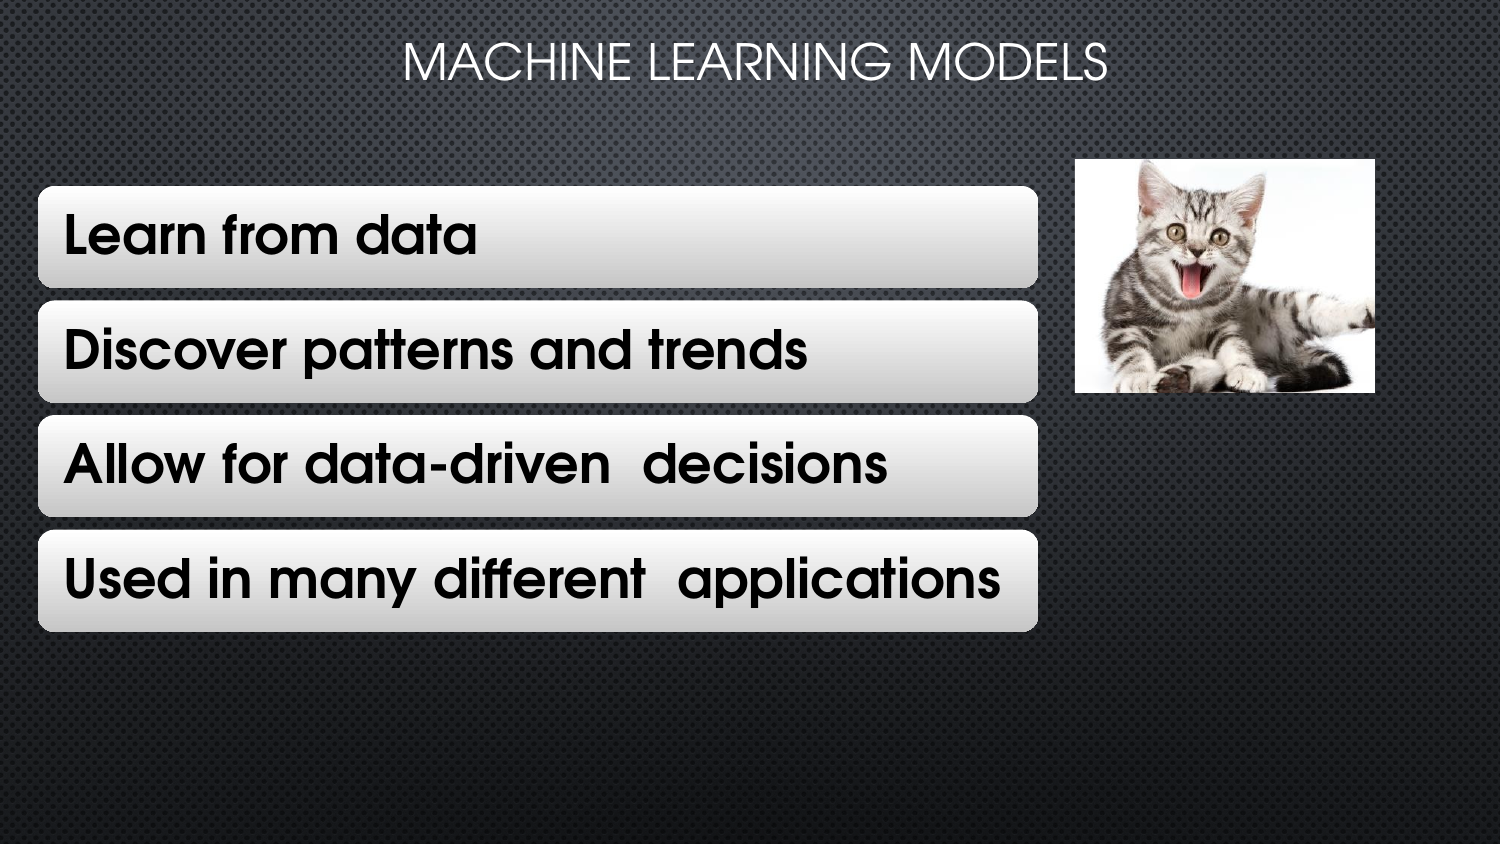

# Machine Learning Models
Learn from data
Discover patterns and trends
Allow for data-driven  decisions
Used in many different  applications